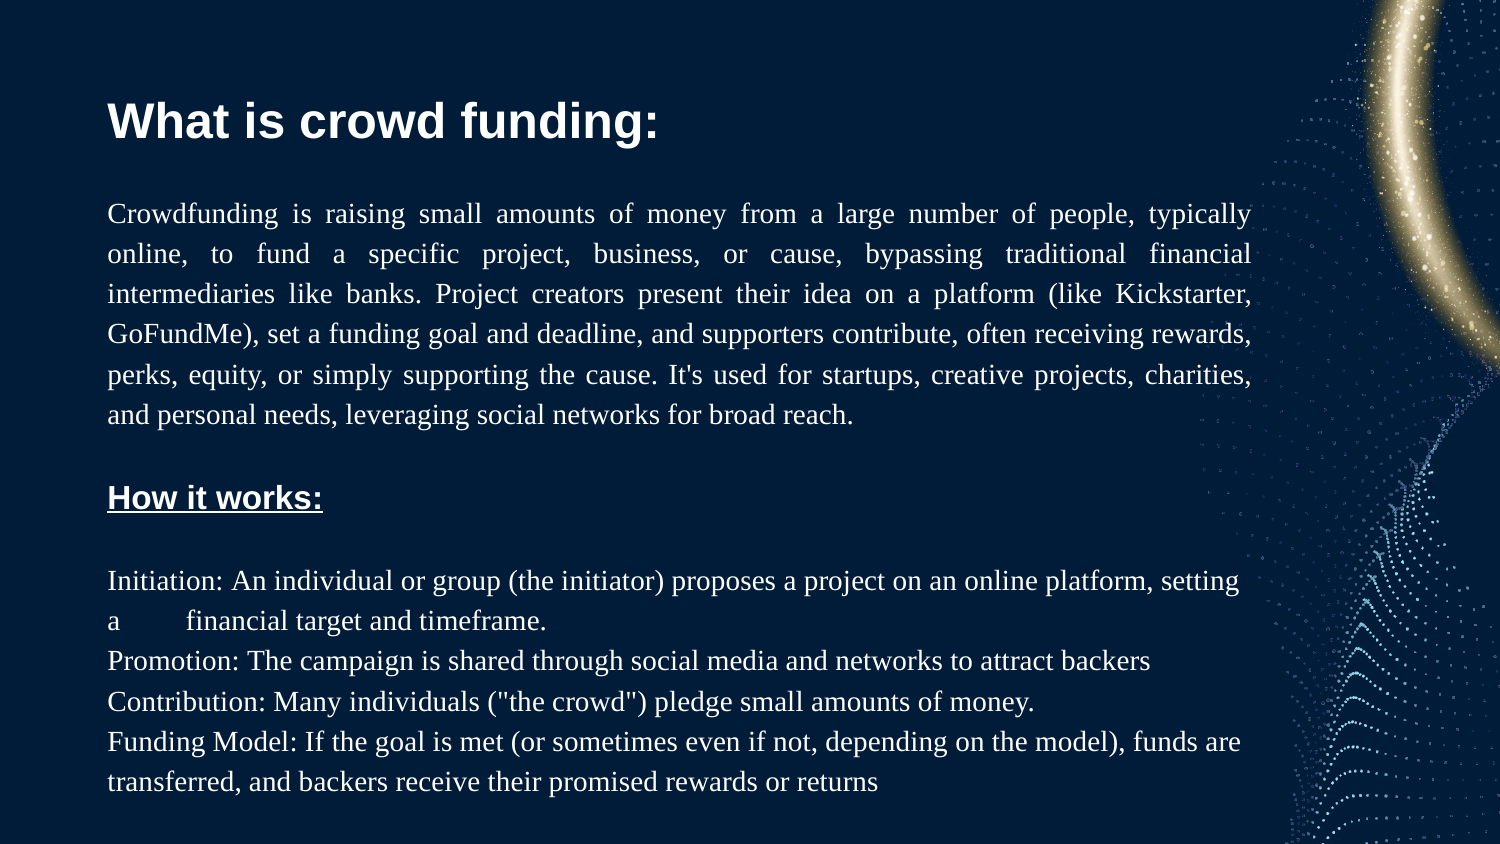

What is crowd funding:

Crowdfunding is raising small amounts of money from a large number of people, typically online, to fund a specific project, business, or cause, bypassing traditional financial intermediaries like banks. Project creators present their idea on a platform (like Kickstarter, GoFundMe), set a funding goal and deadline, and supporters contribute, often receiving rewards, perks, equity, or simply supporting the cause. It's used for startups, creative projects, charities, and personal needs, leveraging social networks for broad reach.

How it works:

Initiation: An individual or group (the initiator) proposes a project on an online platform, setting a         financial target and timeframe.
Promotion: The campaign is shared through social media and networks to attract backers
Contribution: Many individuals ("the crowd") pledge small amounts of money.
Funding Model: If the goal is met (or sometimes even if not, depending on the model), funds are transferred, and backers receive their promised rewards or returns